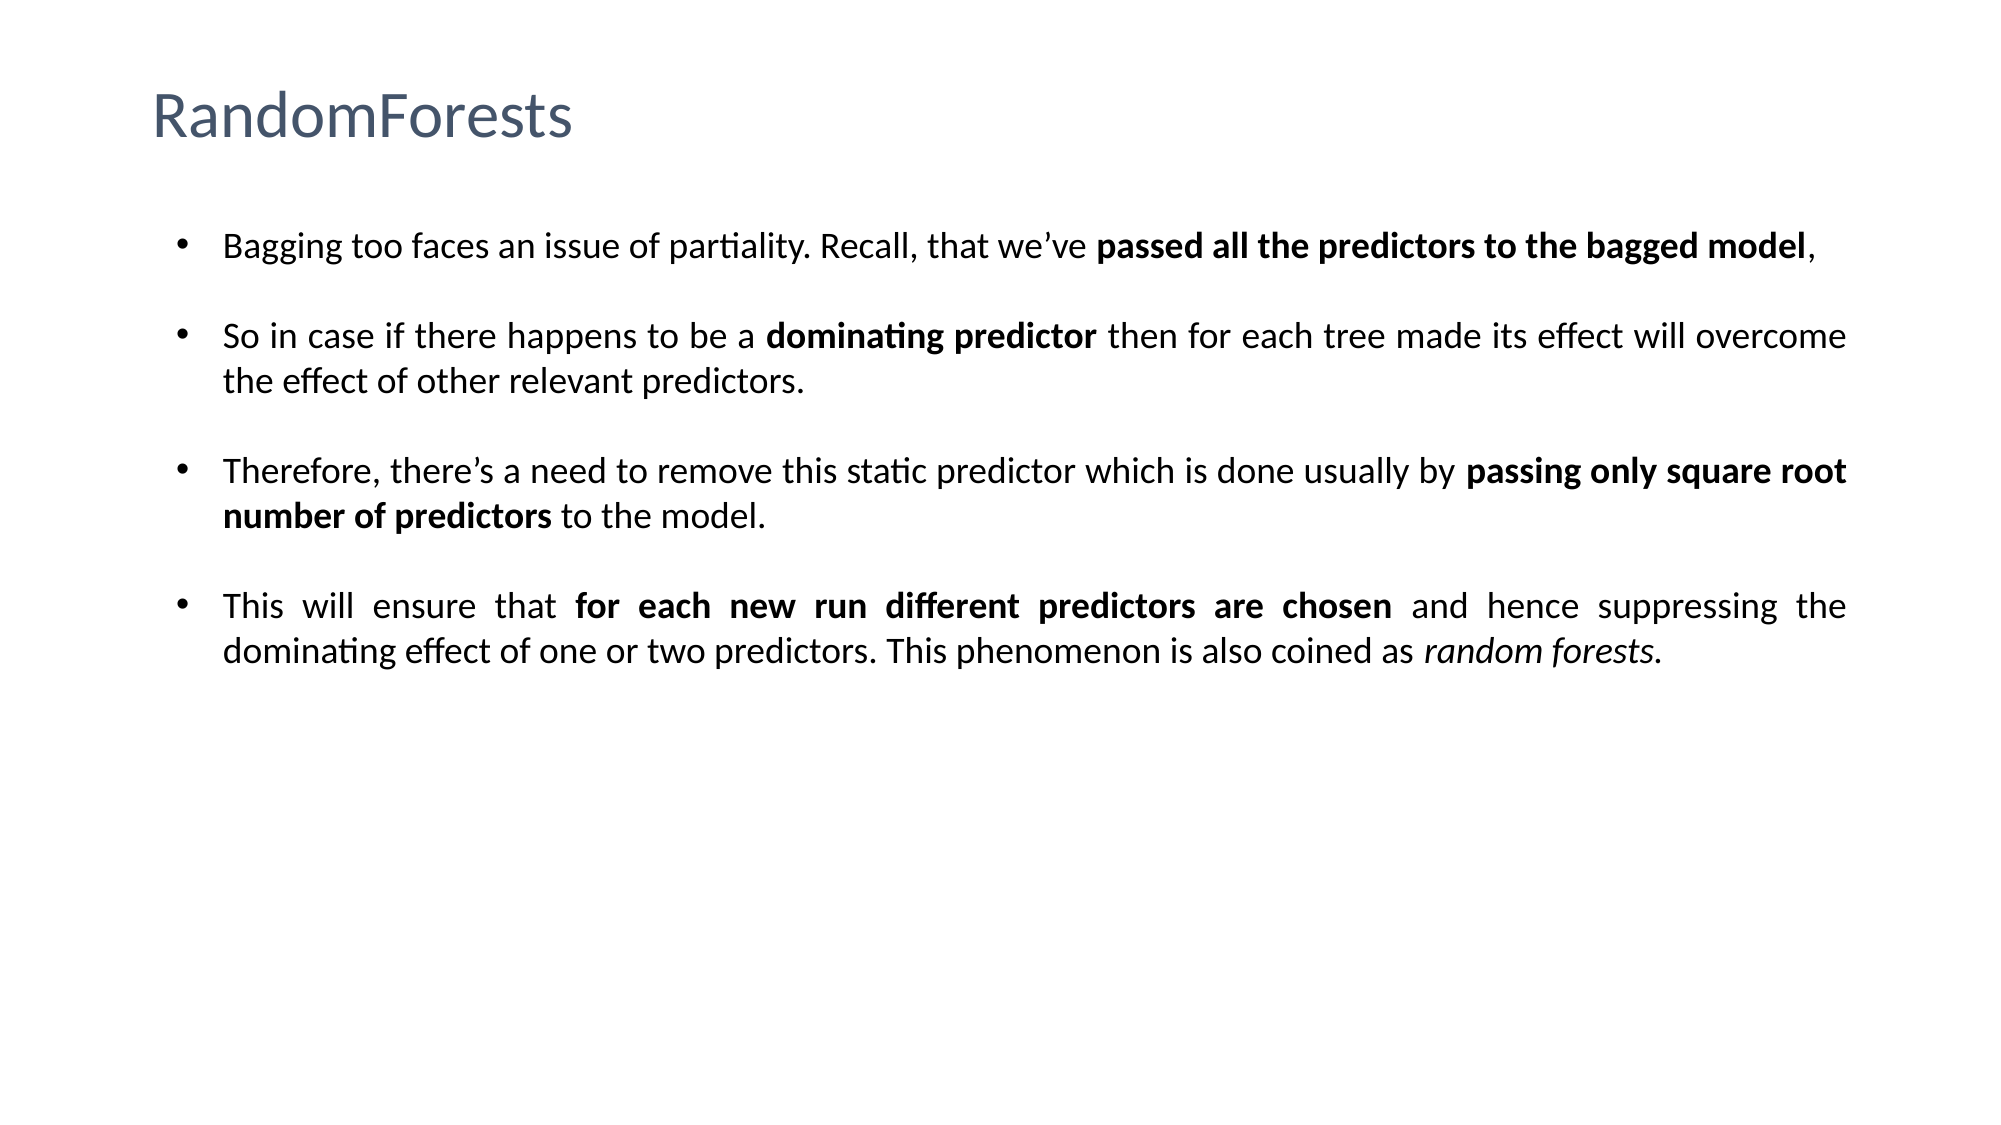

RandomForests
Bagging too faces an issue of partiality. Recall, that we’ve passed all the predictors to the bagged model,

So in case if there happens to be a dominating predictor then for each tree made its effect will overcome the effect of other relevant predictors.

Therefore, there’s a need to remove this static predictor which is done usually by passing only square root number of predictors to the model.

This will ensure that for each new run different predictors are chosen and hence suppressing the dominating effect of one or two predictors. This phenomenon is also coined as random forests.